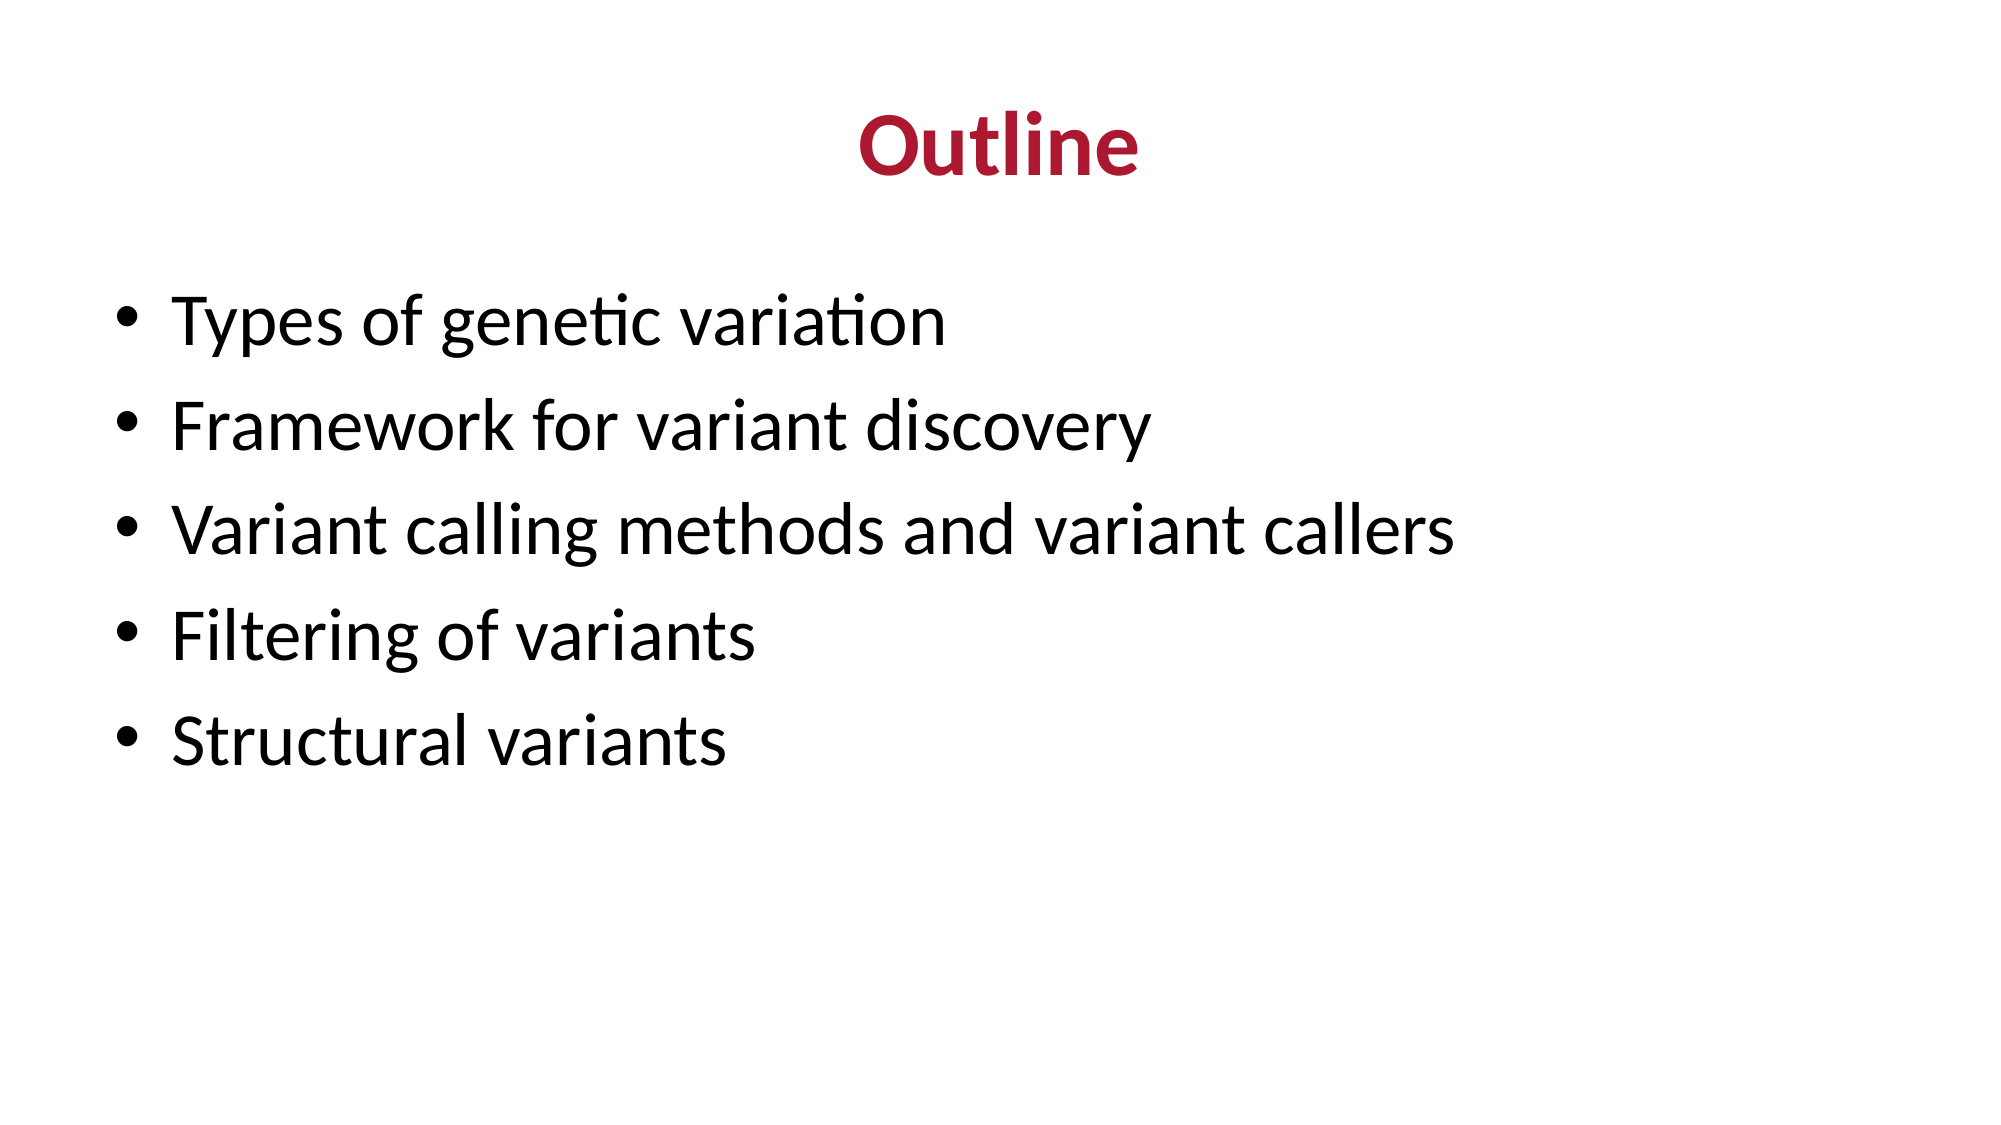

# Outline
Types of genetic variation
Framework for variant discovery
Variant calling methods and variant callers
Filtering of variants
Structural variants